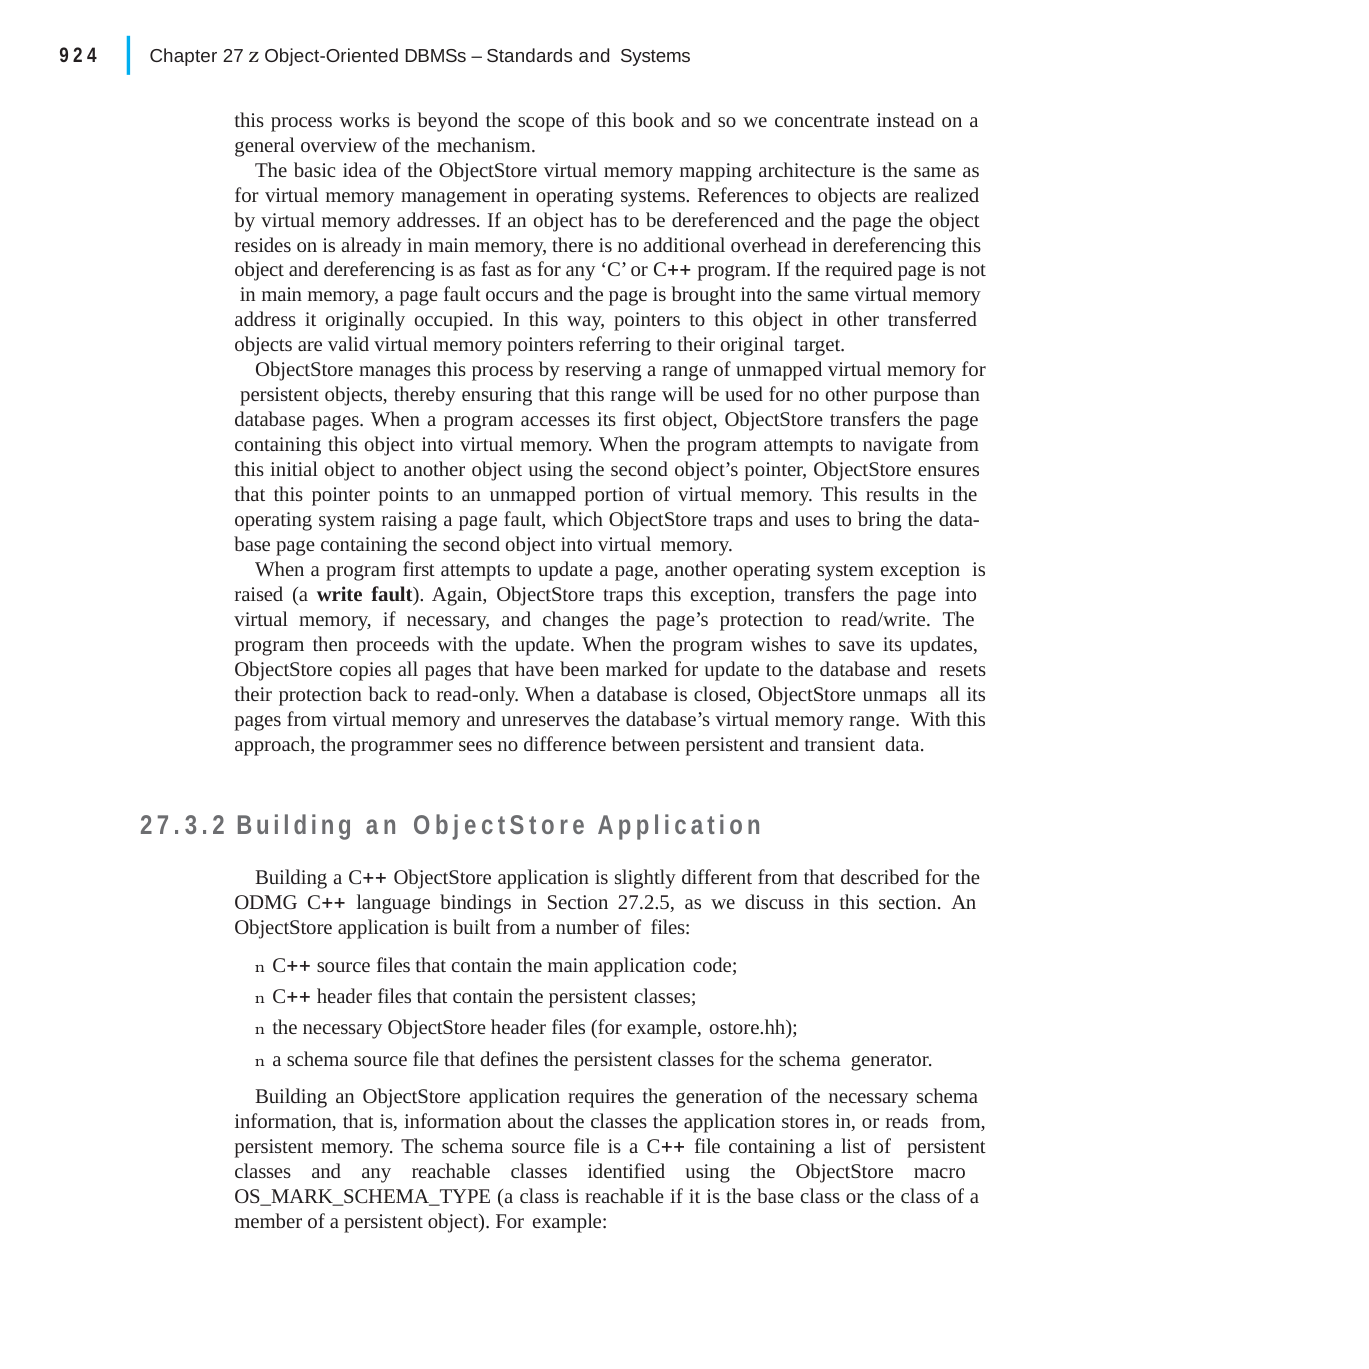

|
924
Chapter 27 z Object-Oriented DBMSs – Standards and Systems
this process works is beyond the scope of this book and so we concentrate instead on a  general overview of the mechanism.
The basic idea of the ObjectStore virtual memory mapping architecture is the same as  for virtual memory management in operating systems. References to objects are realized  by virtual memory addresses. If an object has to be dereferenced and the page the object  resides on is already in main memory, there is no additional overhead in dereferencing this  object and dereferencing is as fast as for any ‘C’ or C++ program. If the required page is not  in main memory, a page fault occurs and the page is brought into the same virtual memory  address it originally occupied. In this way, pointers to this object in other transferred  objects are valid virtual memory pointers referring to their original target.
ObjectStore manages this process by reserving a range of unmapped virtual memory for  persistent objects, thereby ensuring that this range will be used for no other purpose than  database pages. When a program accesses its first object, ObjectStore transfers the page  containing this object into virtual memory. When the program attempts to navigate from  this initial object to another object using the second object’s pointer, ObjectStore ensures  that this pointer points to an unmapped portion of virtual memory. This results in the  operating system raising a page fault, which ObjectStore traps and uses to bring the data-  base page containing the second object into virtual memory.
When a program first attempts to update a page, another operating system exception  is raised (a write fault). Again, ObjectStore traps this exception, transfers the page into  virtual memory, if necessary, and changes the page’s protection to read/write. The  program then proceeds with the update. When the program wishes to save its updates,  ObjectStore copies all pages that have been marked for update to the database and  resets their protection back to read-only. When a database is closed, ObjectStore unmaps  all its pages from virtual memory and unreserves the database’s virtual memory range.  With this approach, the programmer sees no difference between persistent and transient  data.

27.3.2	Building an ObjectStore Application
Building a C++ ObjectStore application is slightly different from that described for the  ODMG C++ language bindings in Section 27.2.5, as we discuss in this section. An  ObjectStore application is built from a number of files:
n C++ source files that contain the main application code;
n C++ header files that contain the persistent classes;
n the necessary ObjectStore header files (for example, ostore.hh);
n a schema source file that defines the persistent classes for the schema generator.
Building an ObjectStore application requires the generation of the necessary schema  information, that is, information about the classes the application stores in, or reads  from, persistent memory. The schema source file is a C++ file containing a list of  persistent classes and any reachable classes identified using the ObjectStore macro  OS_MARK_SCHEMA_TYPE (a class is reachable if it is the base class or the class of a  member of a persistent object). For example: